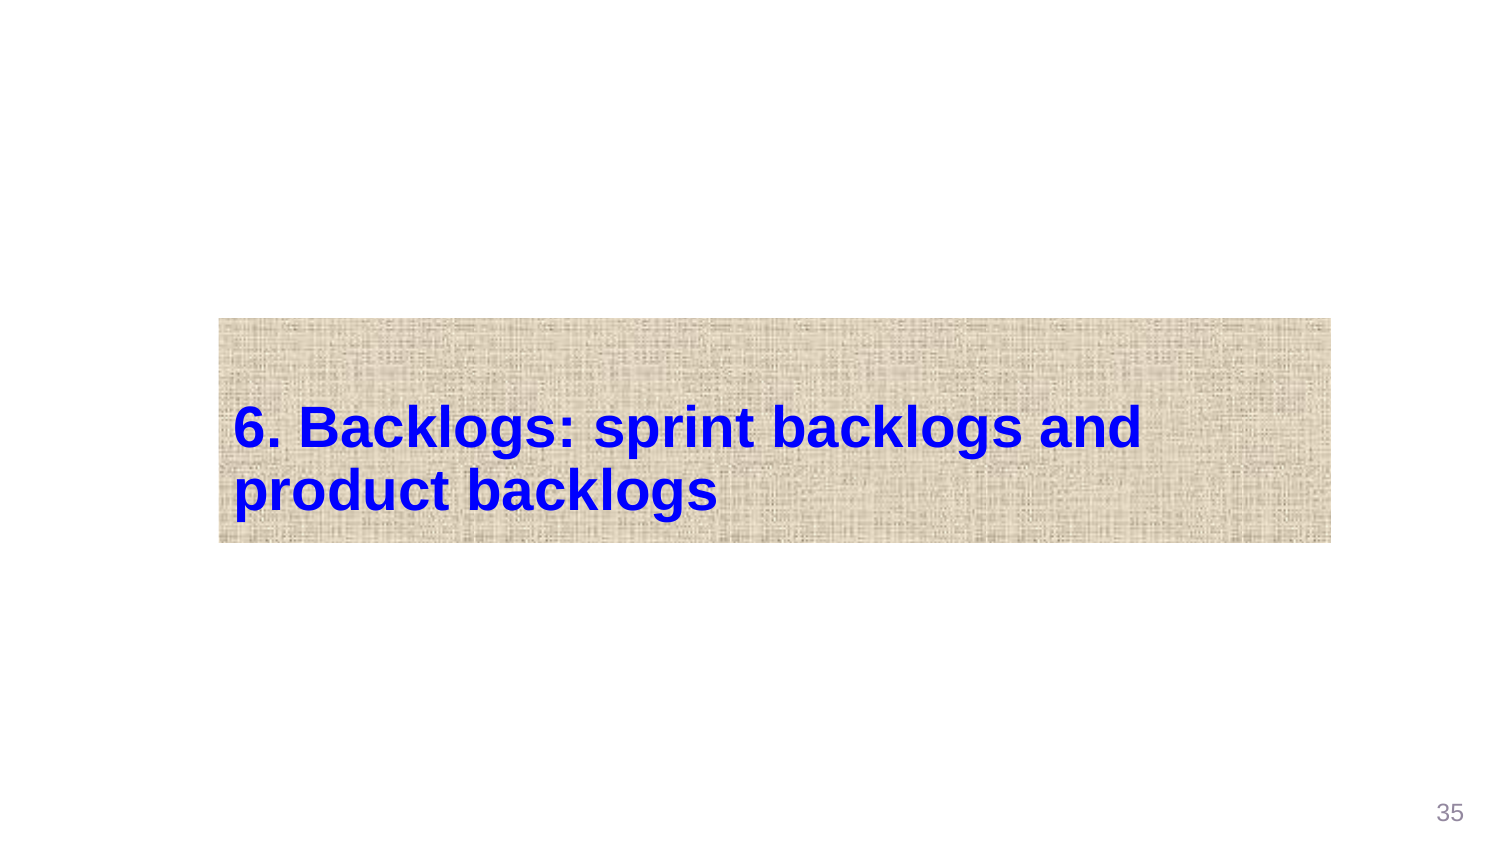

6. Backlogs: sprint backlogs and        	product backlogs